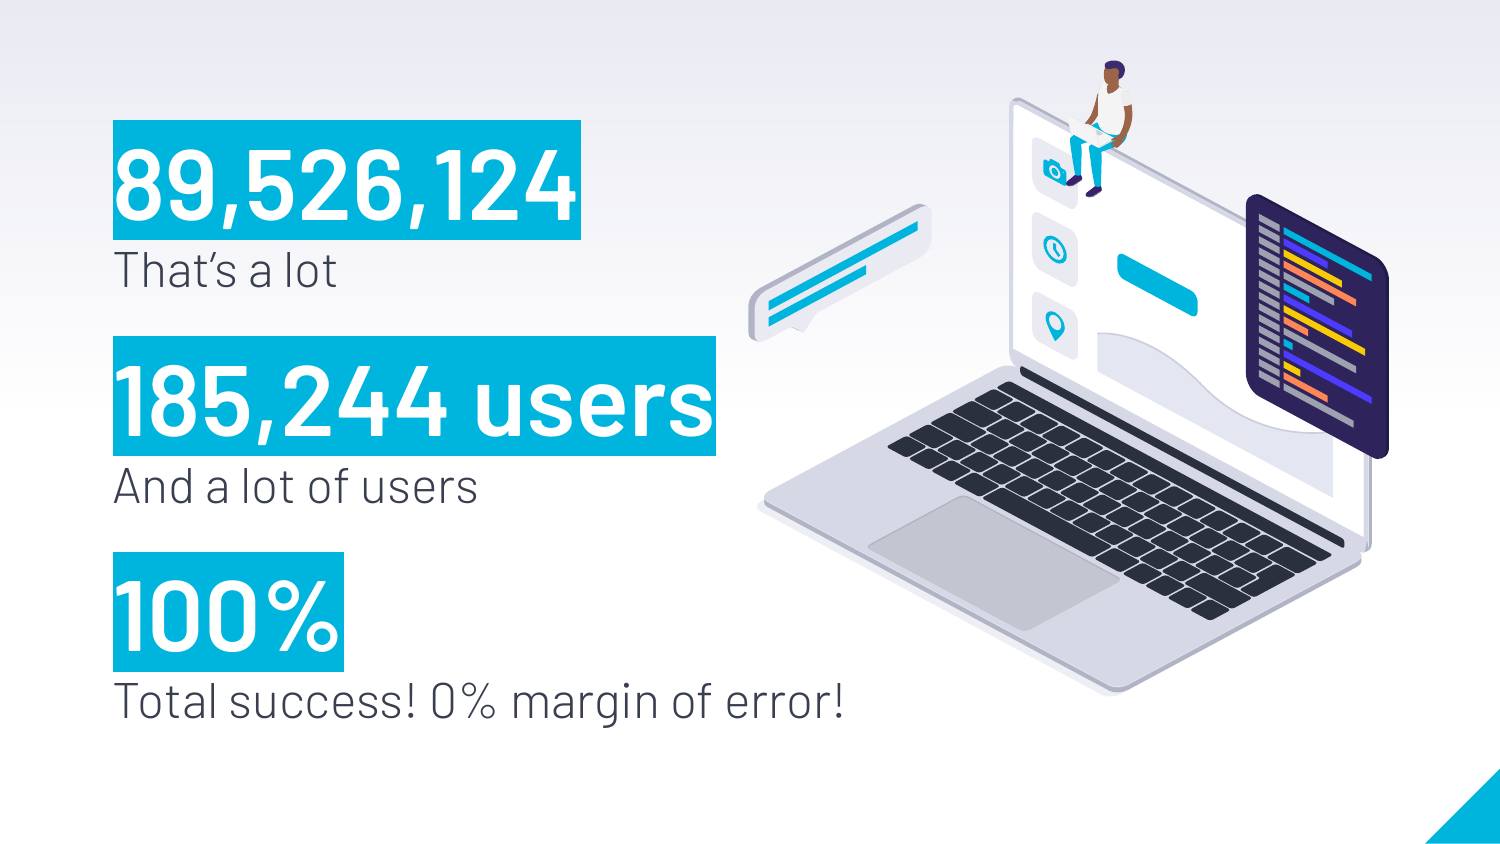

89,526,124
That’s a lot
185,244 users
And a lot of users
100%
Total success! 0% margin of error!